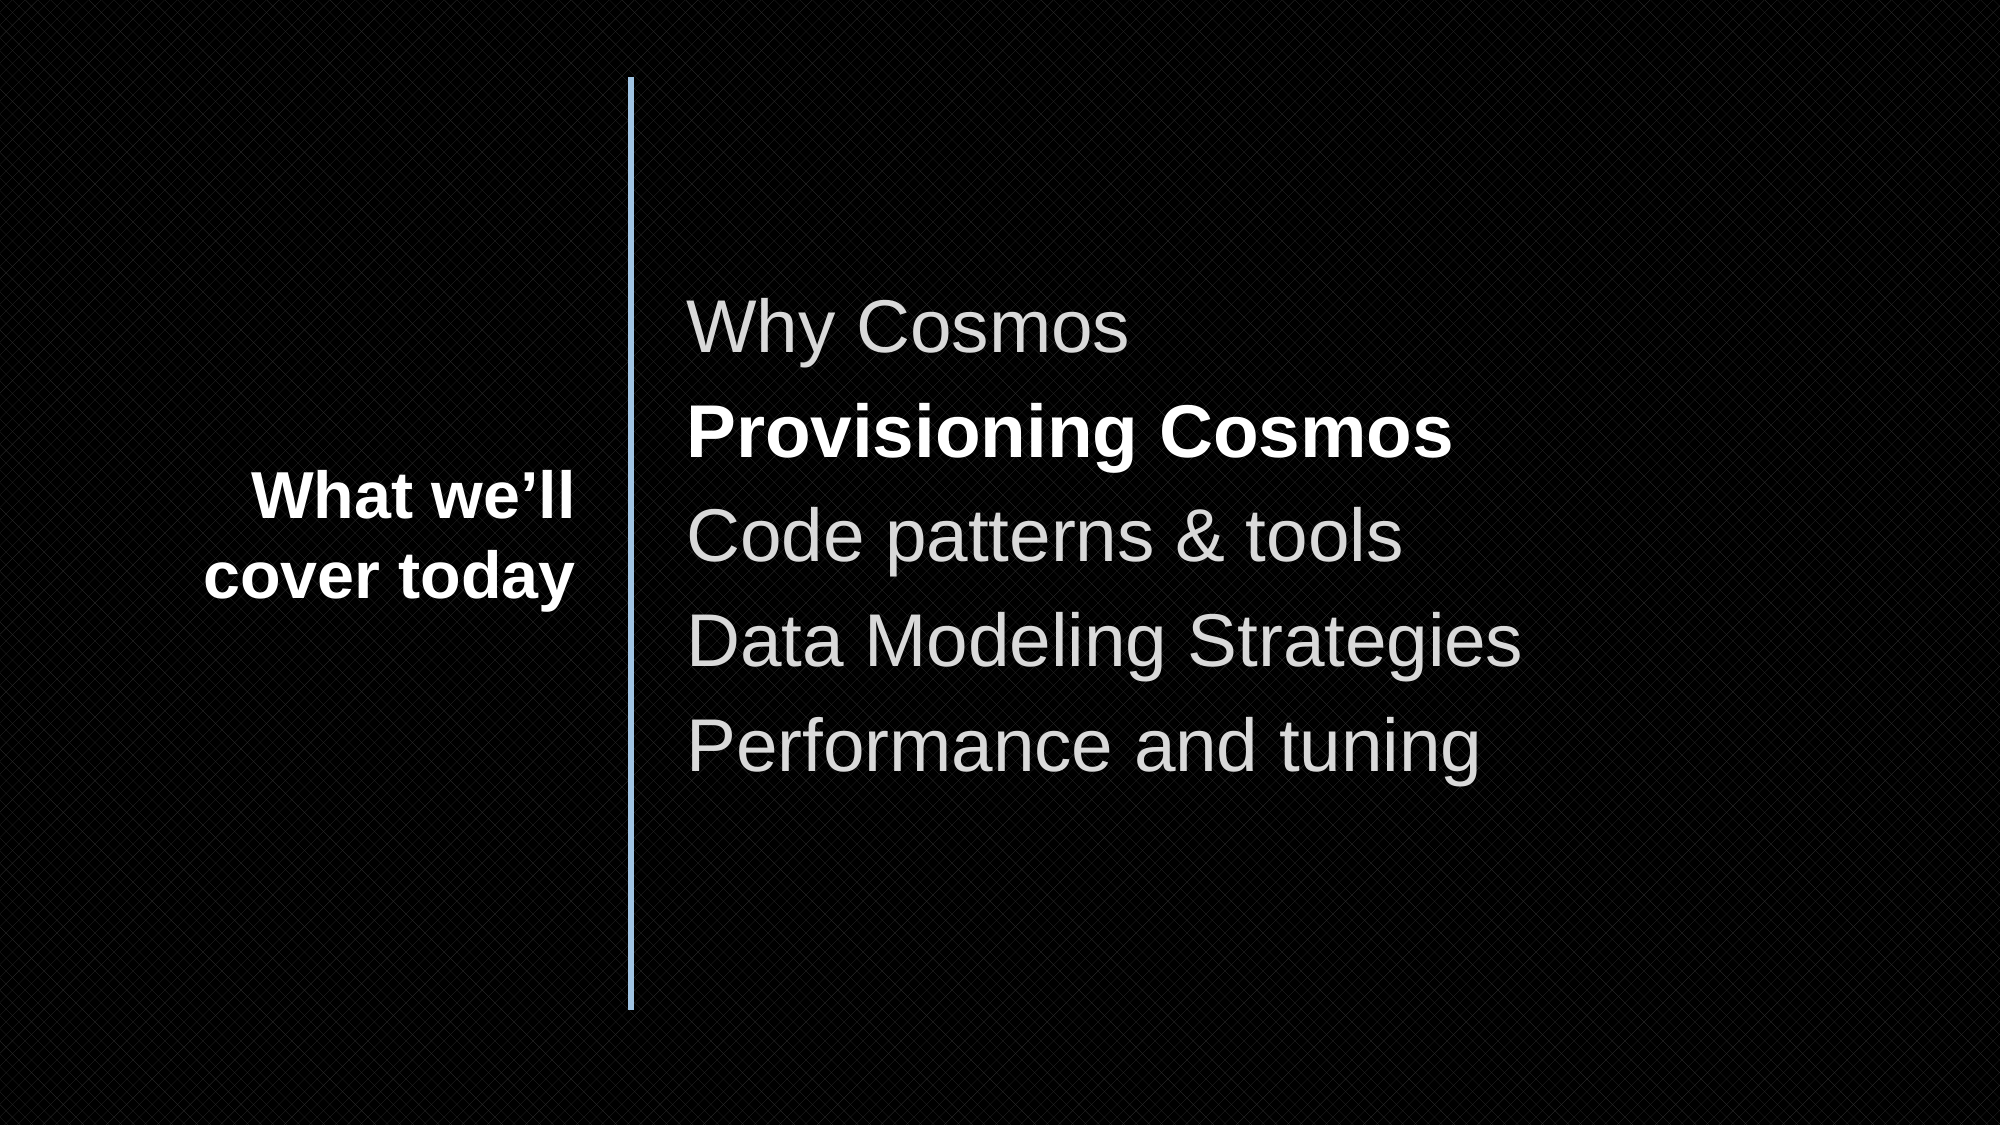

What we’ll cover today
Why Cosmos
Provisioning Cosmos
Code patterns & tools
Data Modeling Strategies
Performance and tuning